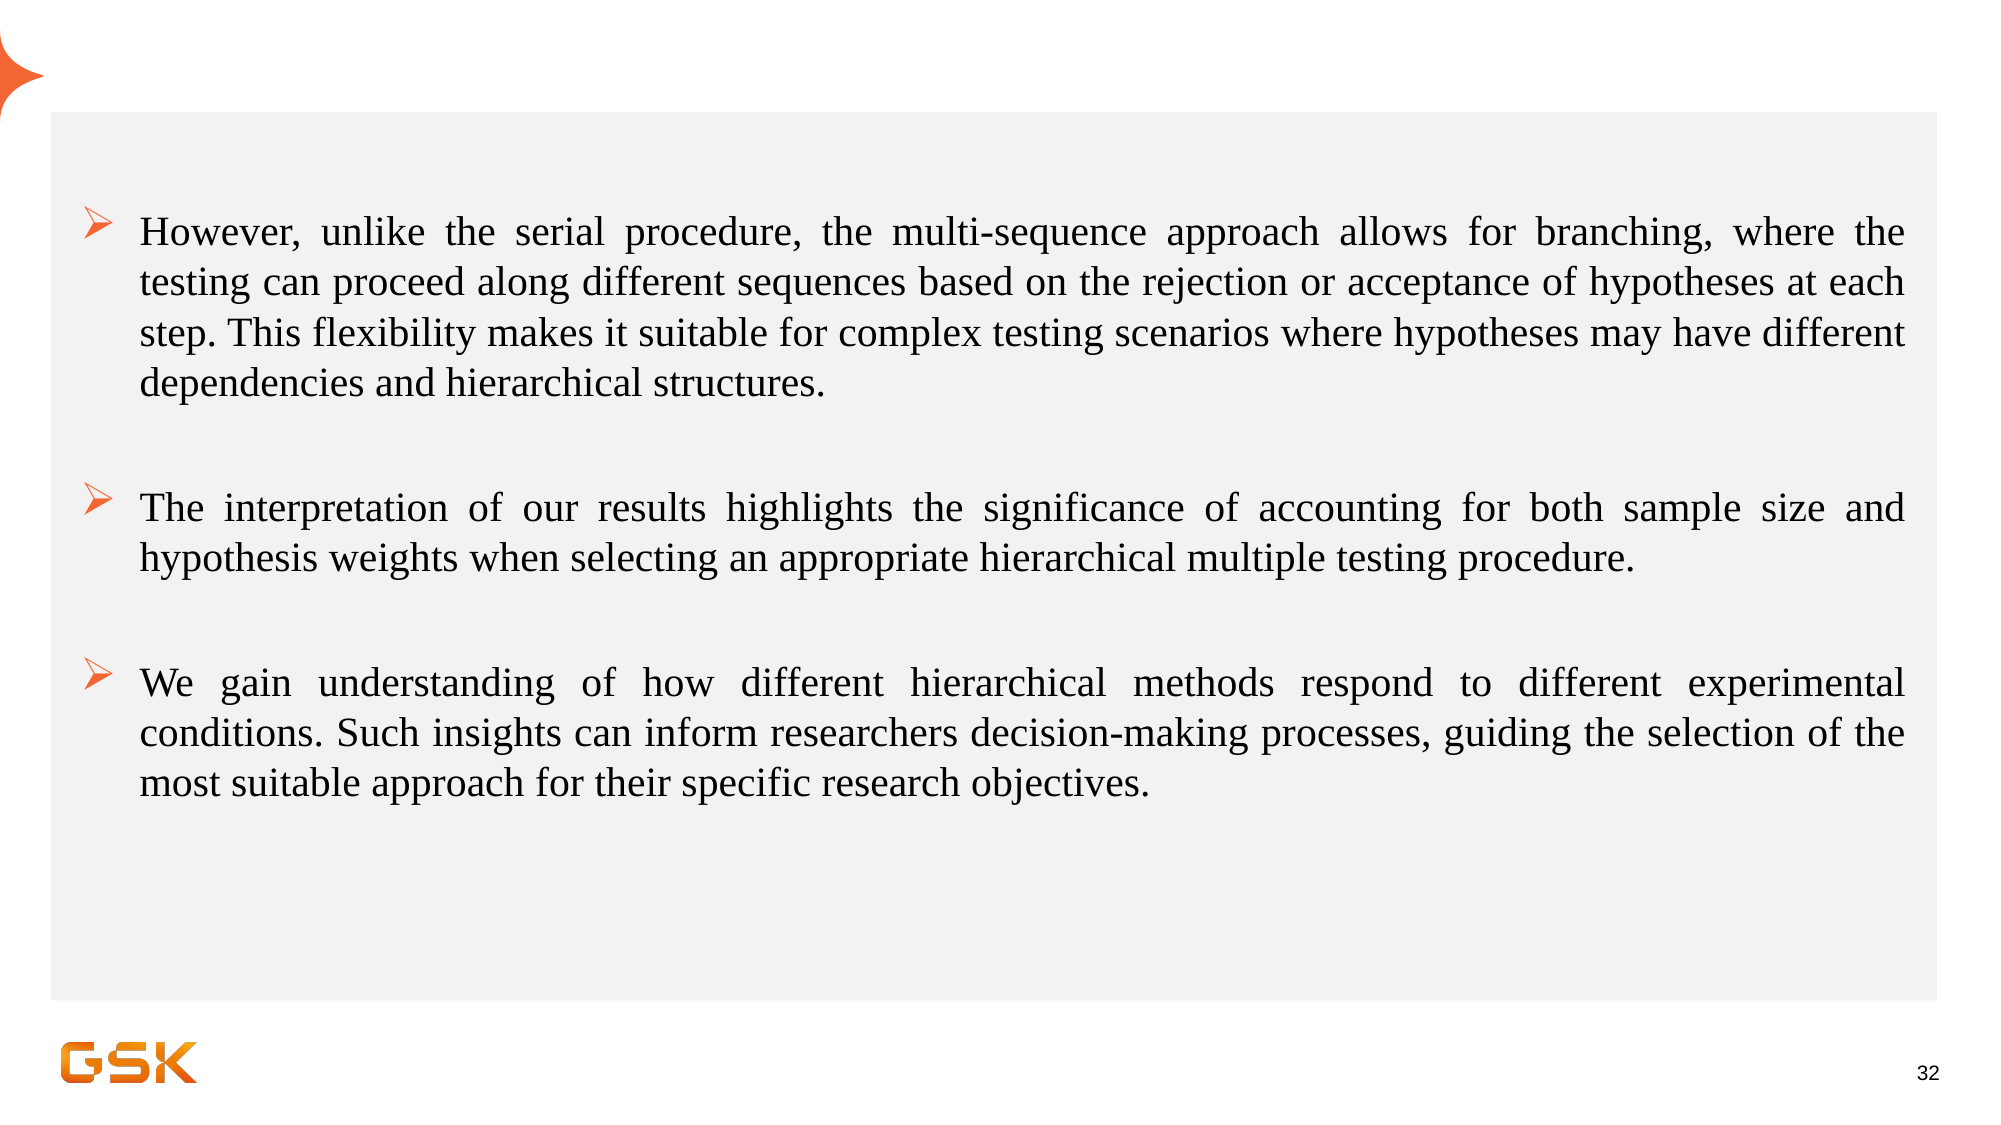

However, unlike the serial procedure, the multi-sequence approach allows for branching, where the testing can proceed along different sequences based on the rejection or acceptance of hypotheses at each step. This flexibility makes it suitable for complex testing scenarios where hypotheses may have different dependencies and hierarchical structures.

The interpretation of our results highlights the significance of accounting for both sample size and hypothesis weights when selecting an appropriate hierarchical multiple testing procedure.

We gain understanding of how different hierarchical methods respond to different experimental conditions. Such insights can inform researchers decision-making processes, guiding the selection of the most suitable approach for their specific research objectives.

32